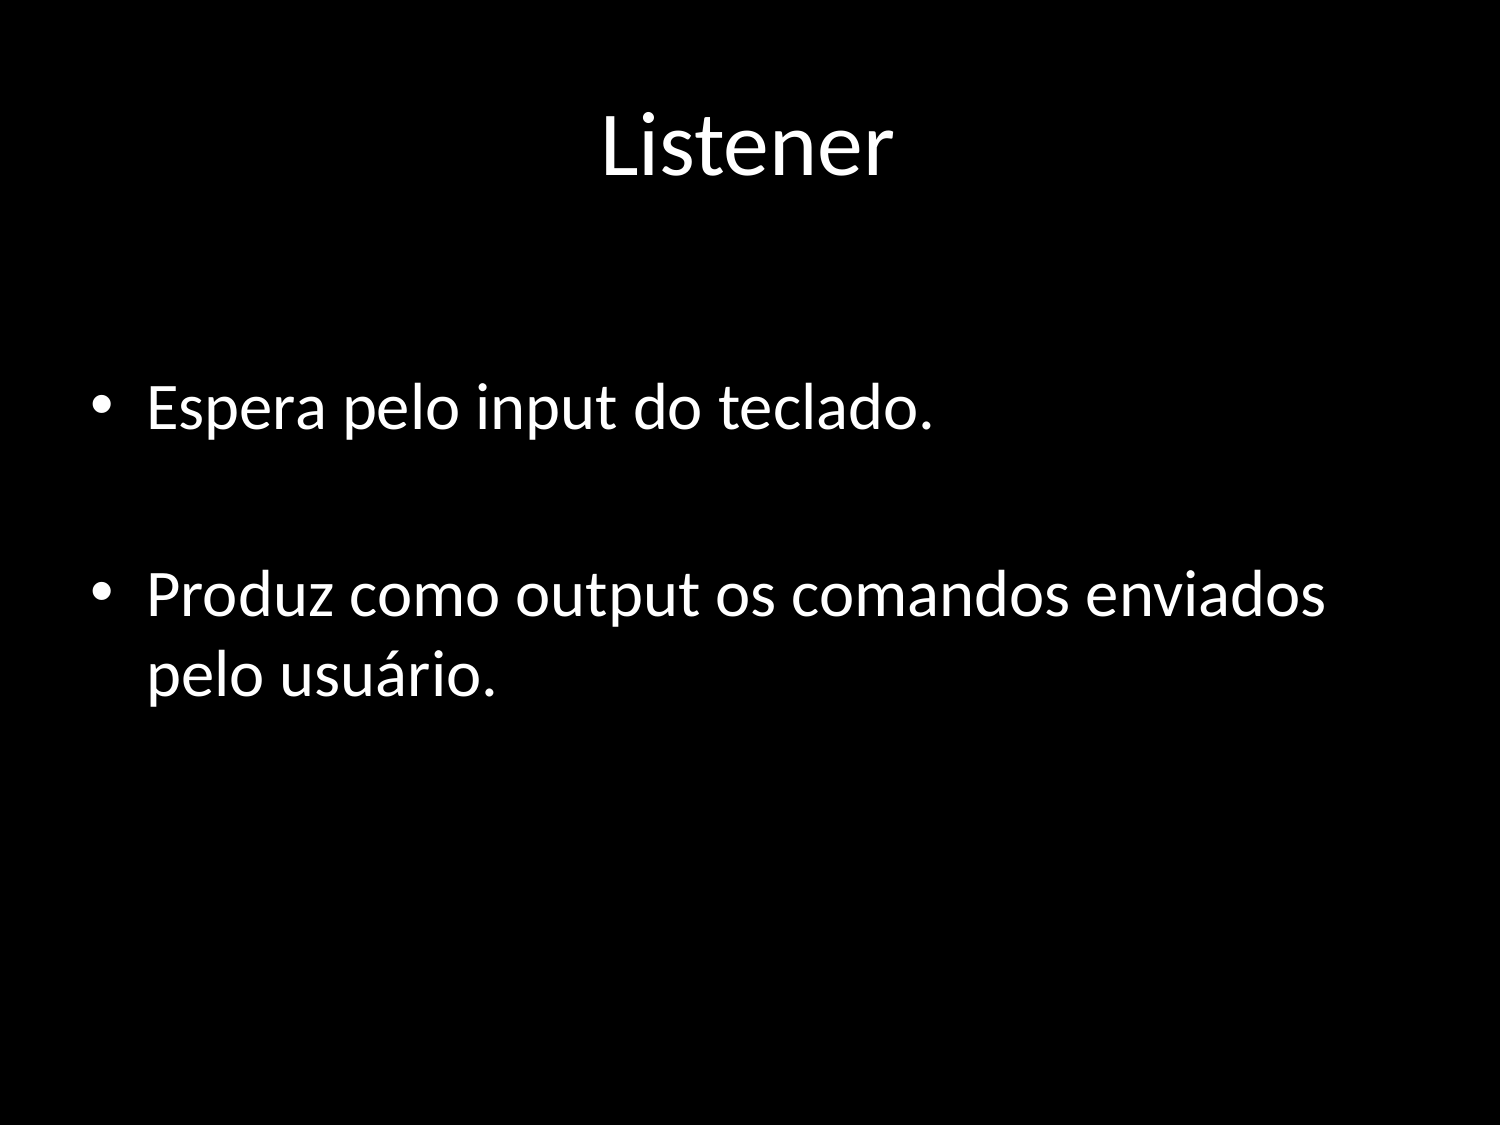

# Listener

Espera pelo input do teclado.

Produz como output os comandos enviados pelo usuário.